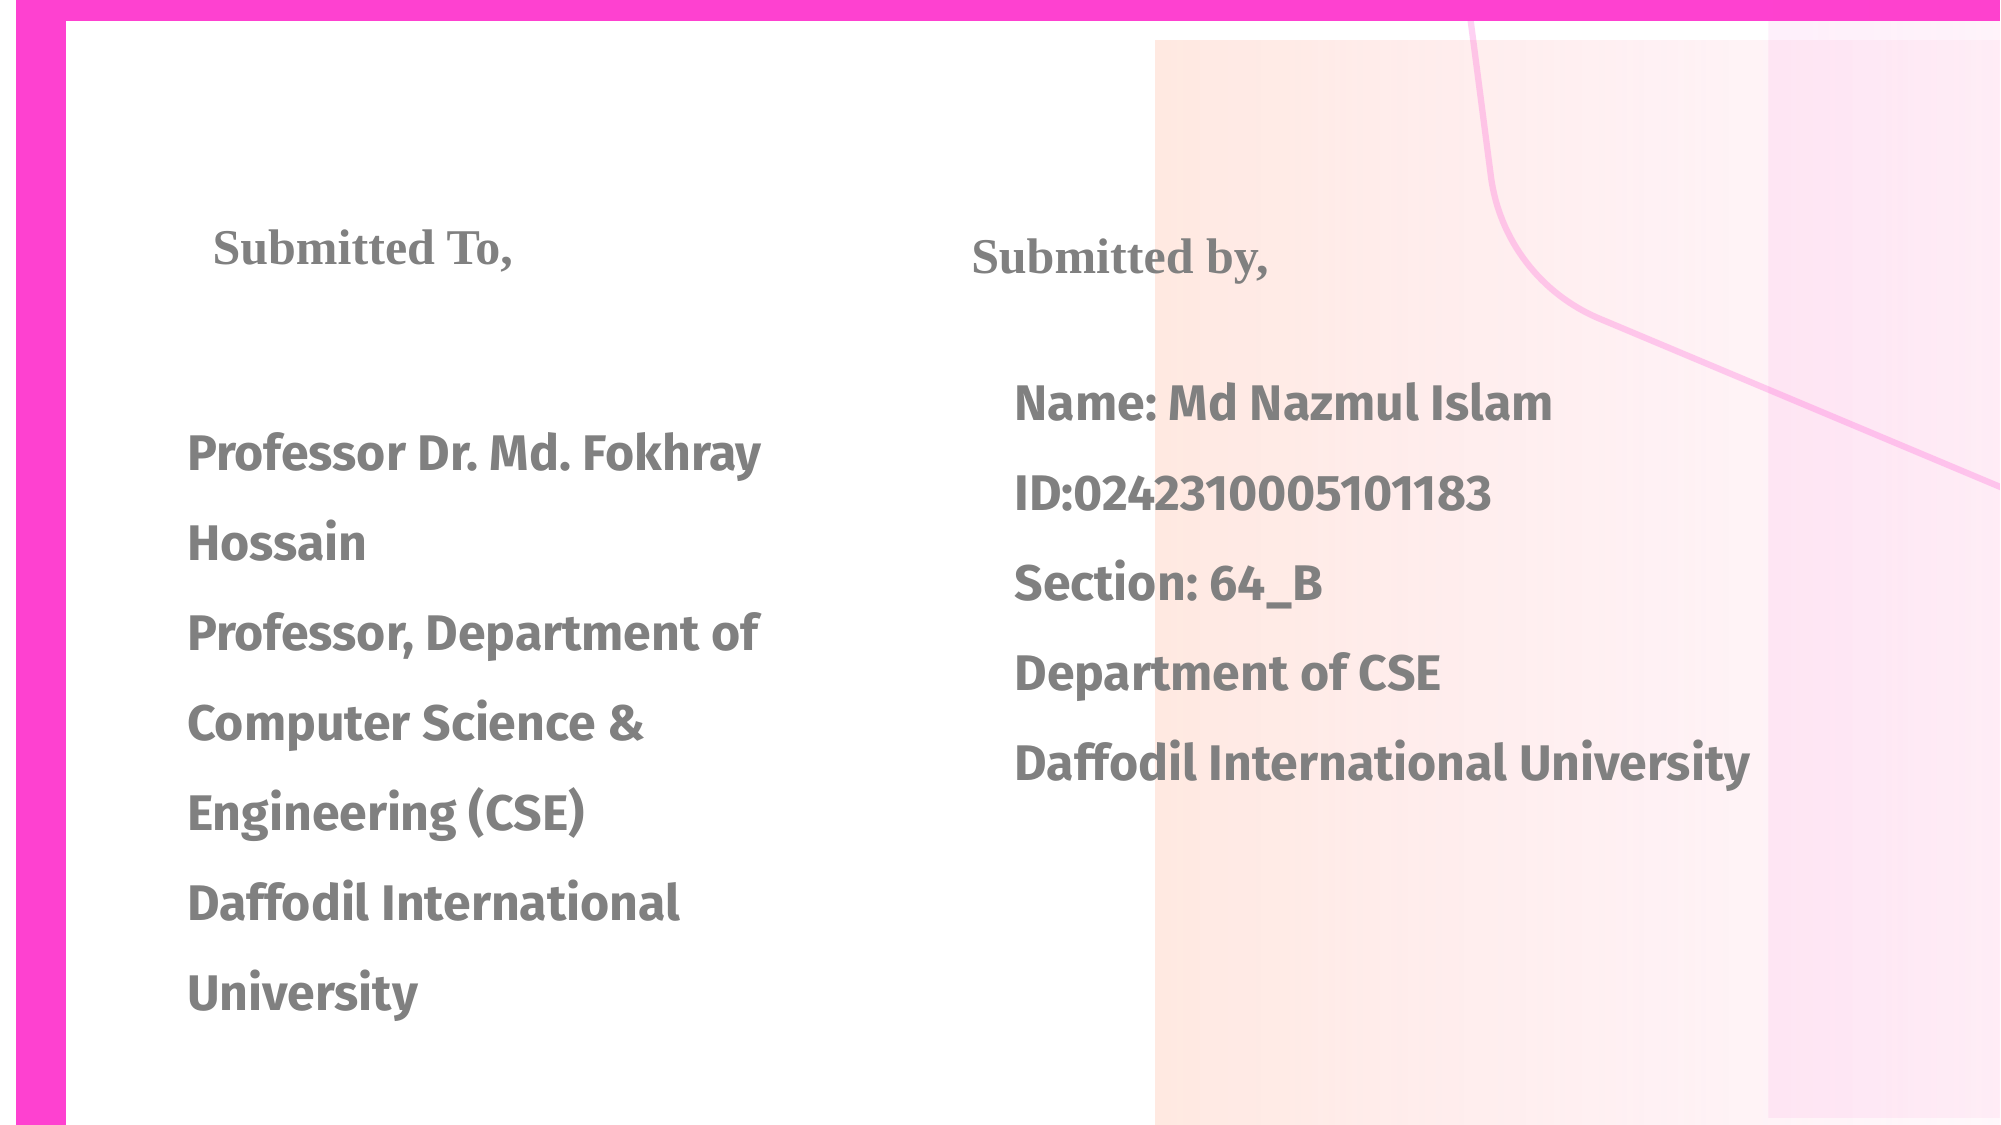

Submitted To,
Submitted by,
Name: Md Nazmul Islam
ID:0242310005101183
Section: 64_B
Department of CSE
Daffodil International University
Professor Dr. Md. Fokhray  Hossain
Professor, Department of Computer Science & Engineering (CSE)
Daffodil International University